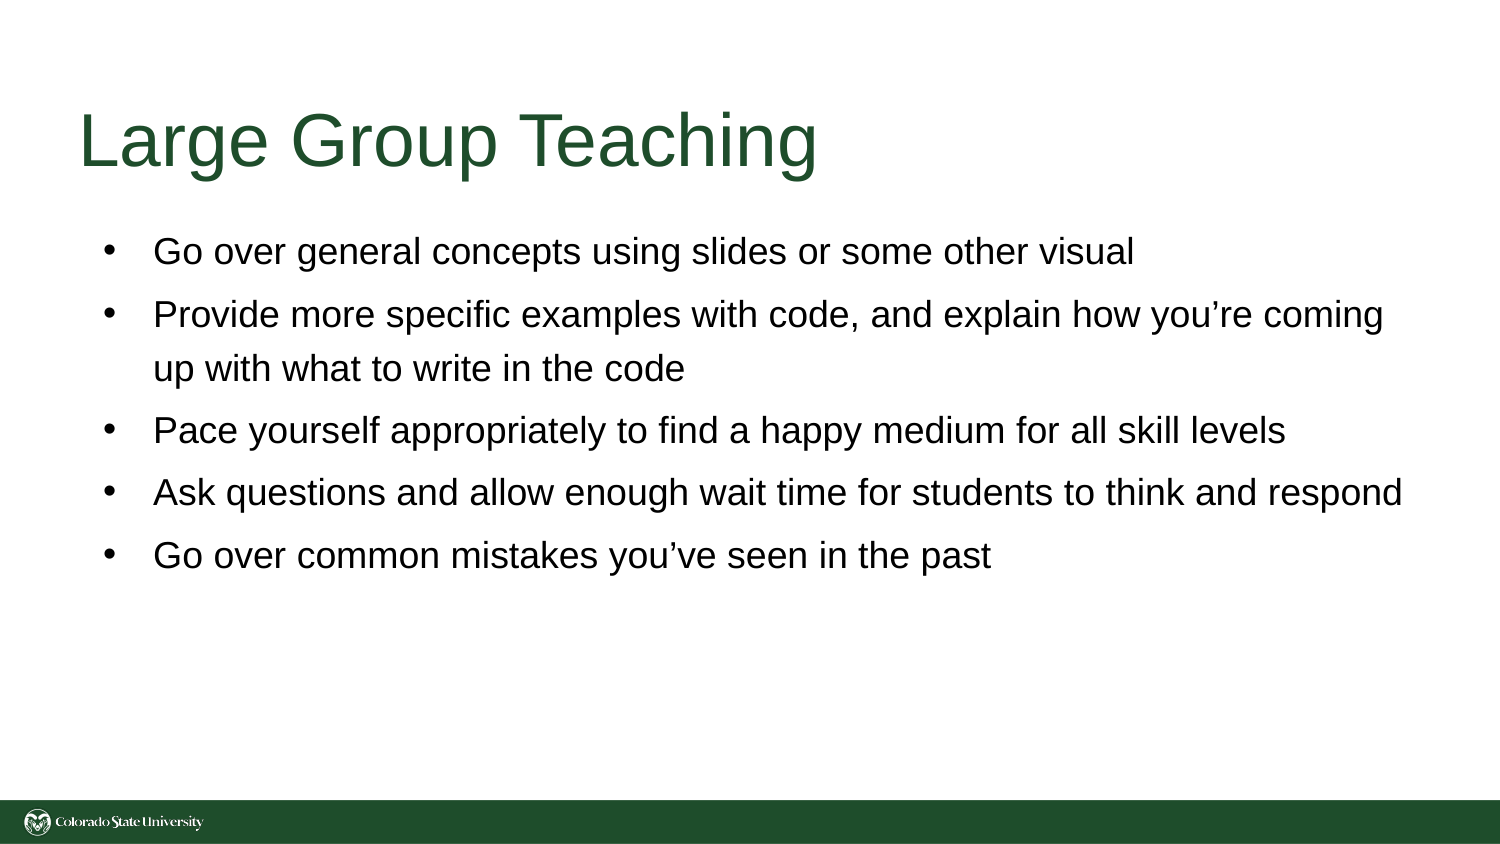

# Large Group Teaching
Go over general concepts using slides or some other visual
Provide more specific examples with code, and explain how you’re coming up with what to write in the code
Pace yourself appropriately to find a happy medium for all skill levels
Ask questions and allow enough wait time for students to think and respond
Go over common mistakes you’ve seen in the past